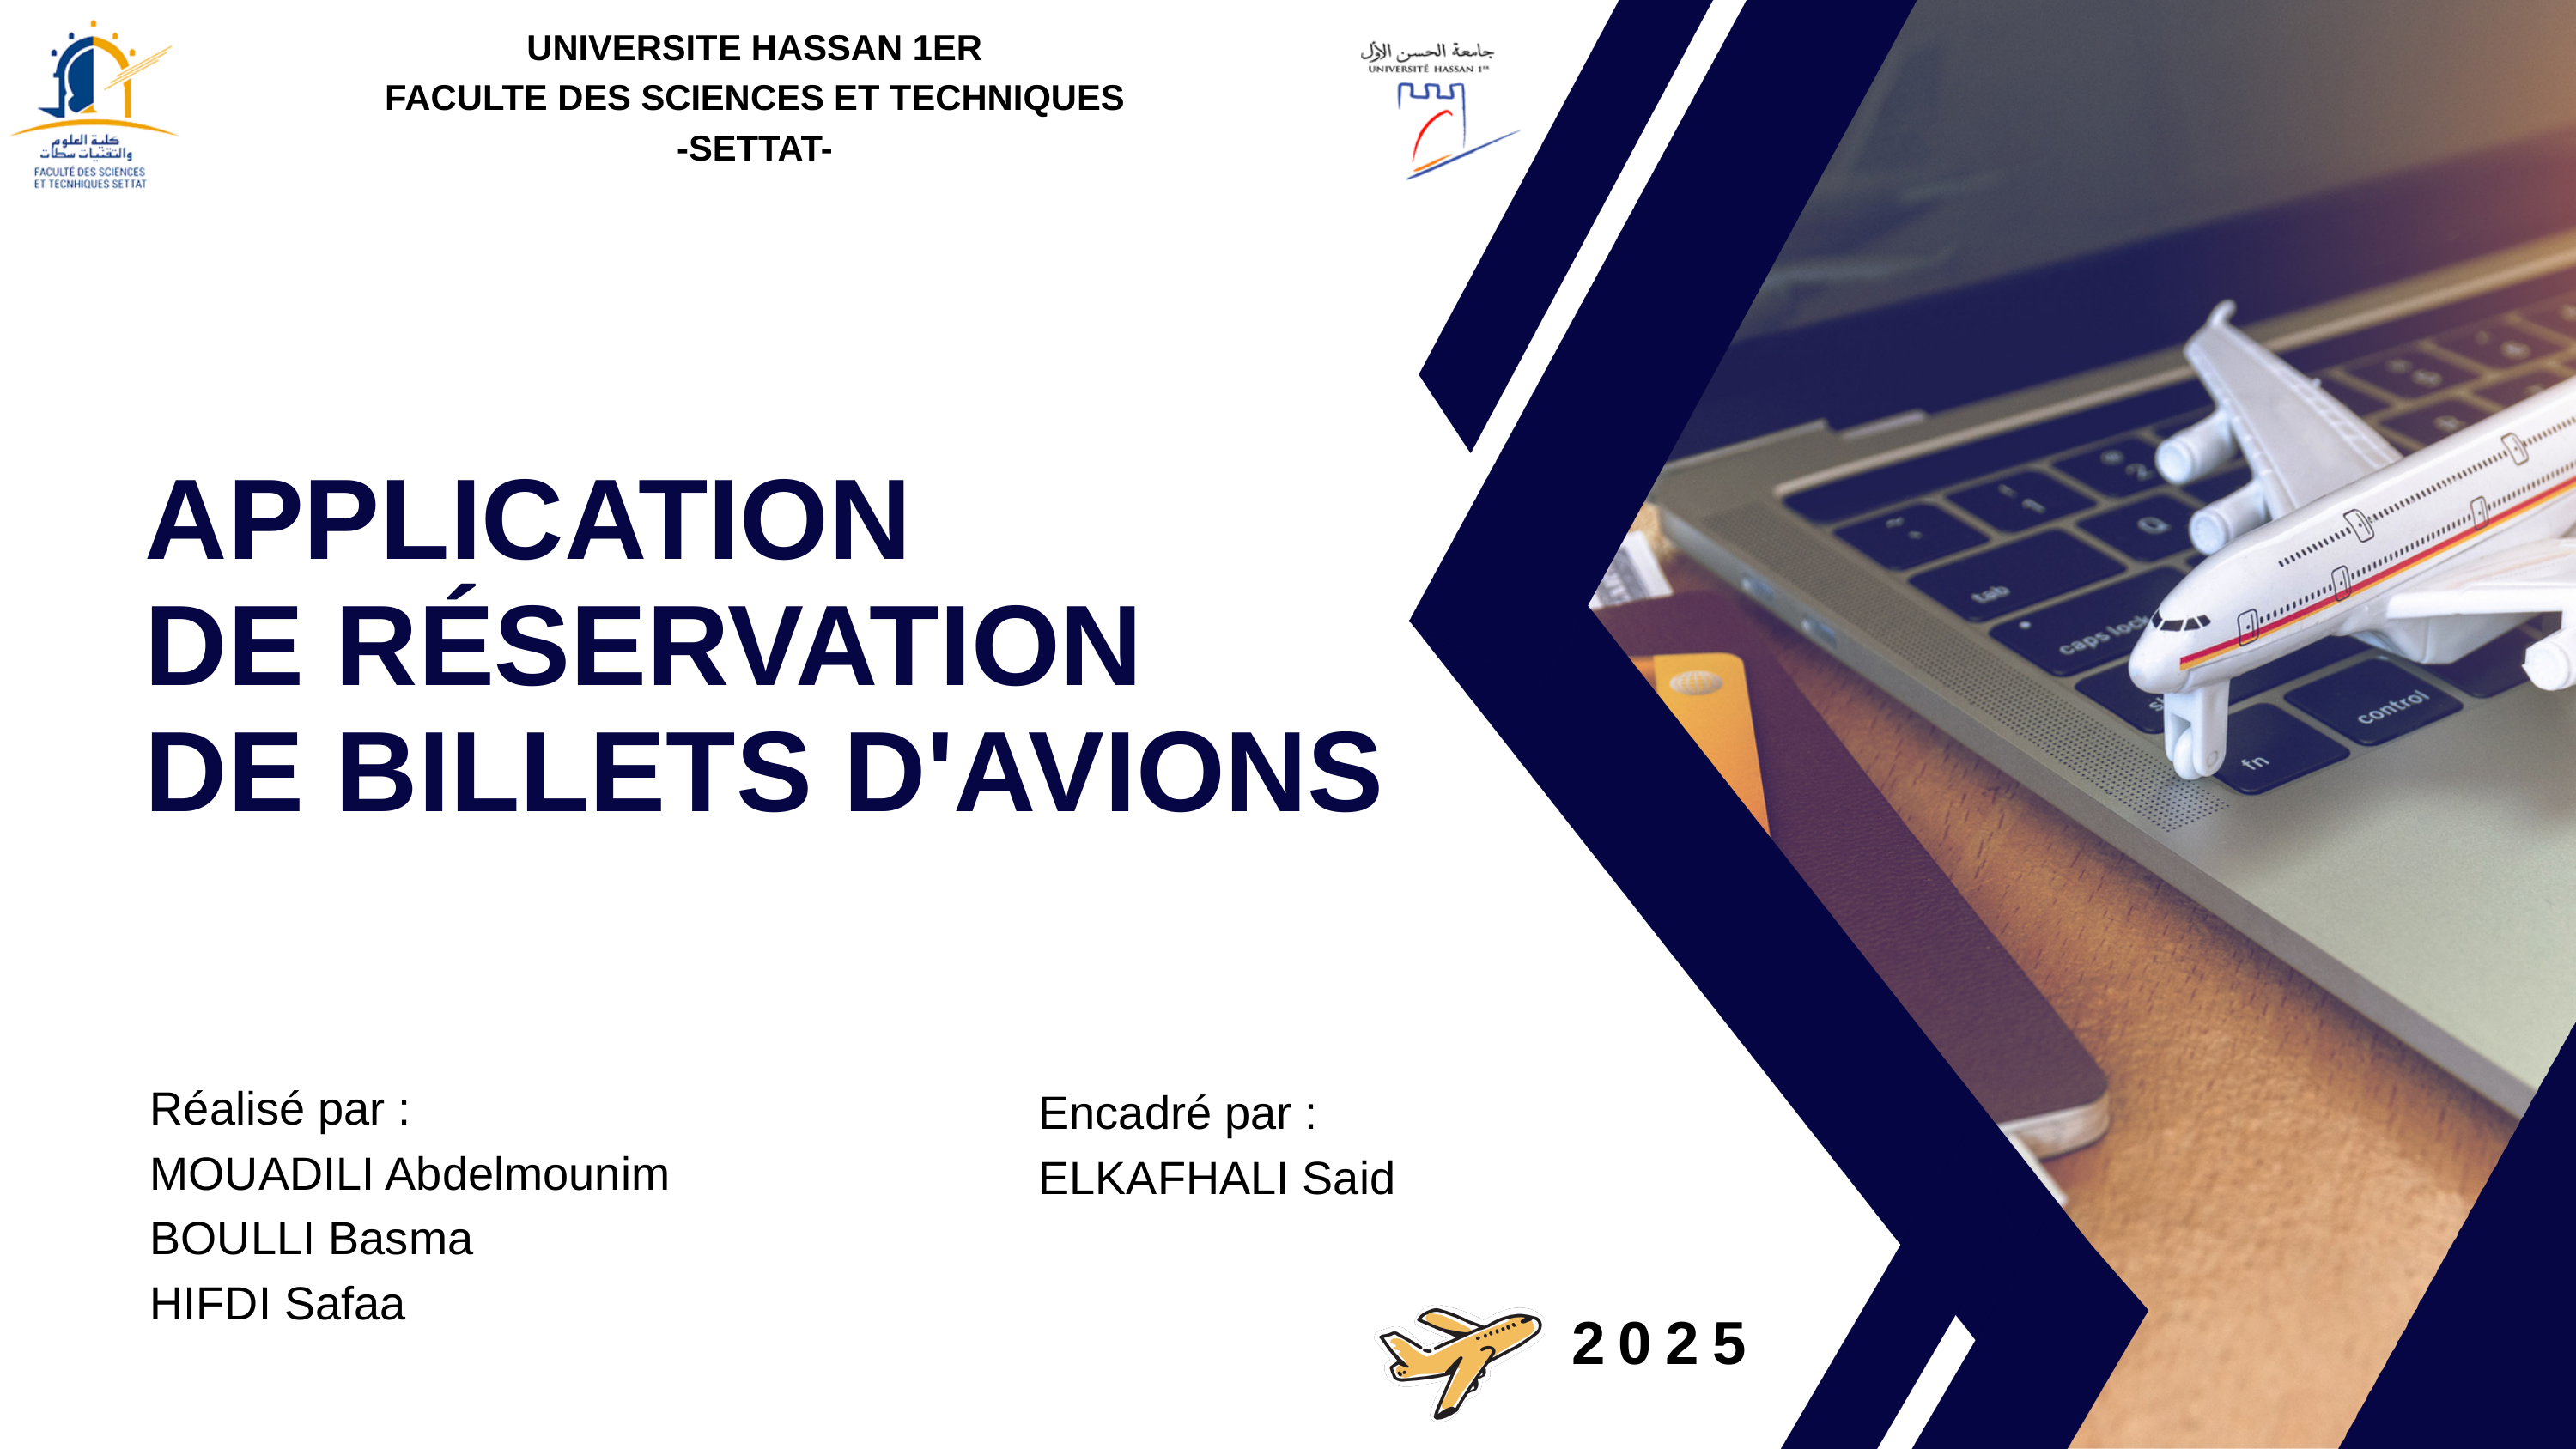

UNIVERSITE HASSAN 1ER
FACULTE DES SCIENCES ET TECHNIQUES
-SETTAT-

APPLICATION
DE RÉSERVATION
DE BILLETS D'AVIONS

Réalisé par :
MOUADILI Abdelmounim
BOULLI Basma
HIFDI Safaa
Encadré par :
ELKAFHALI Said

2025